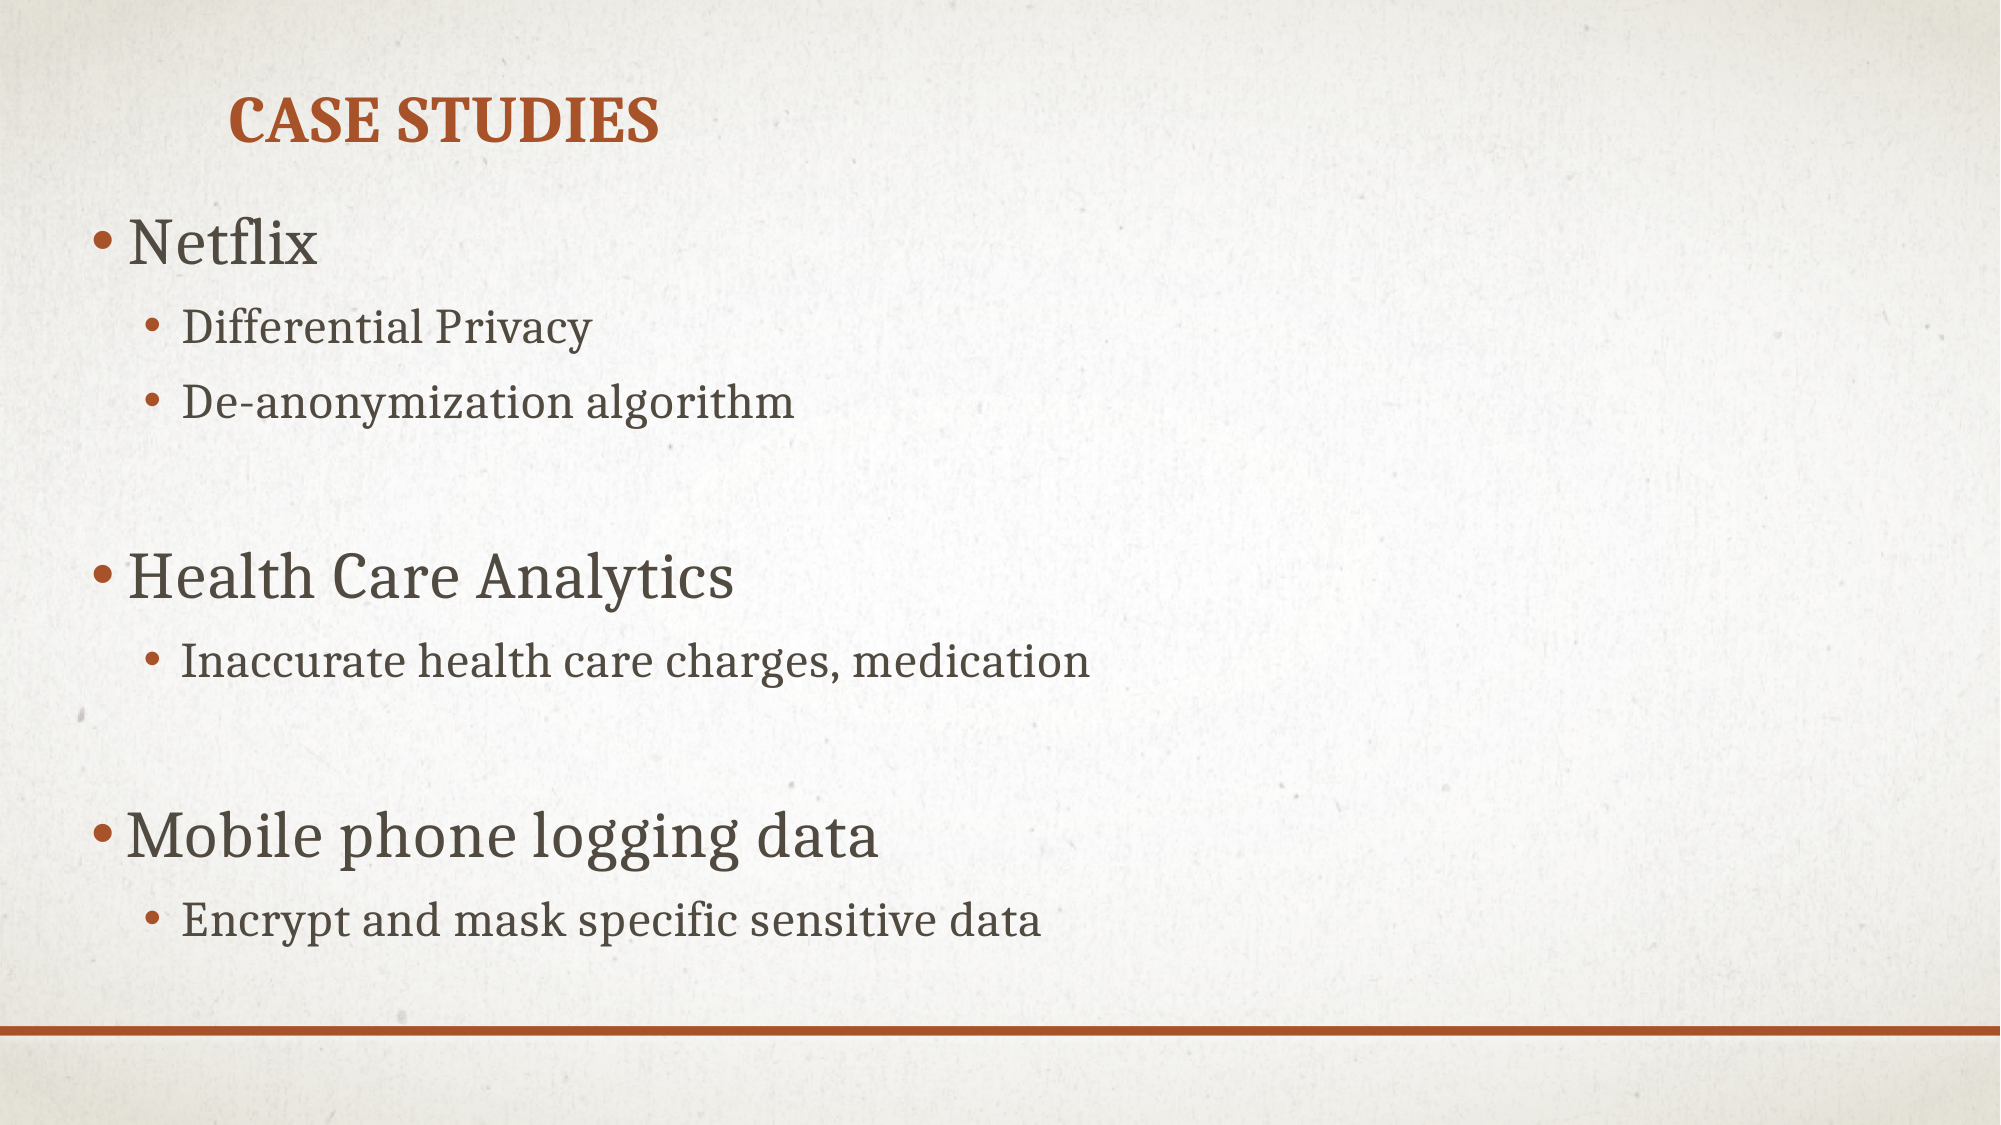

# CASE STUDIES
Netflix
Differential Privacy
De-anonymization algorithm

Health Care Analytics
Inaccurate health care charges, medication

Mobile phone logging data
Encrypt and mask specific sensitive data